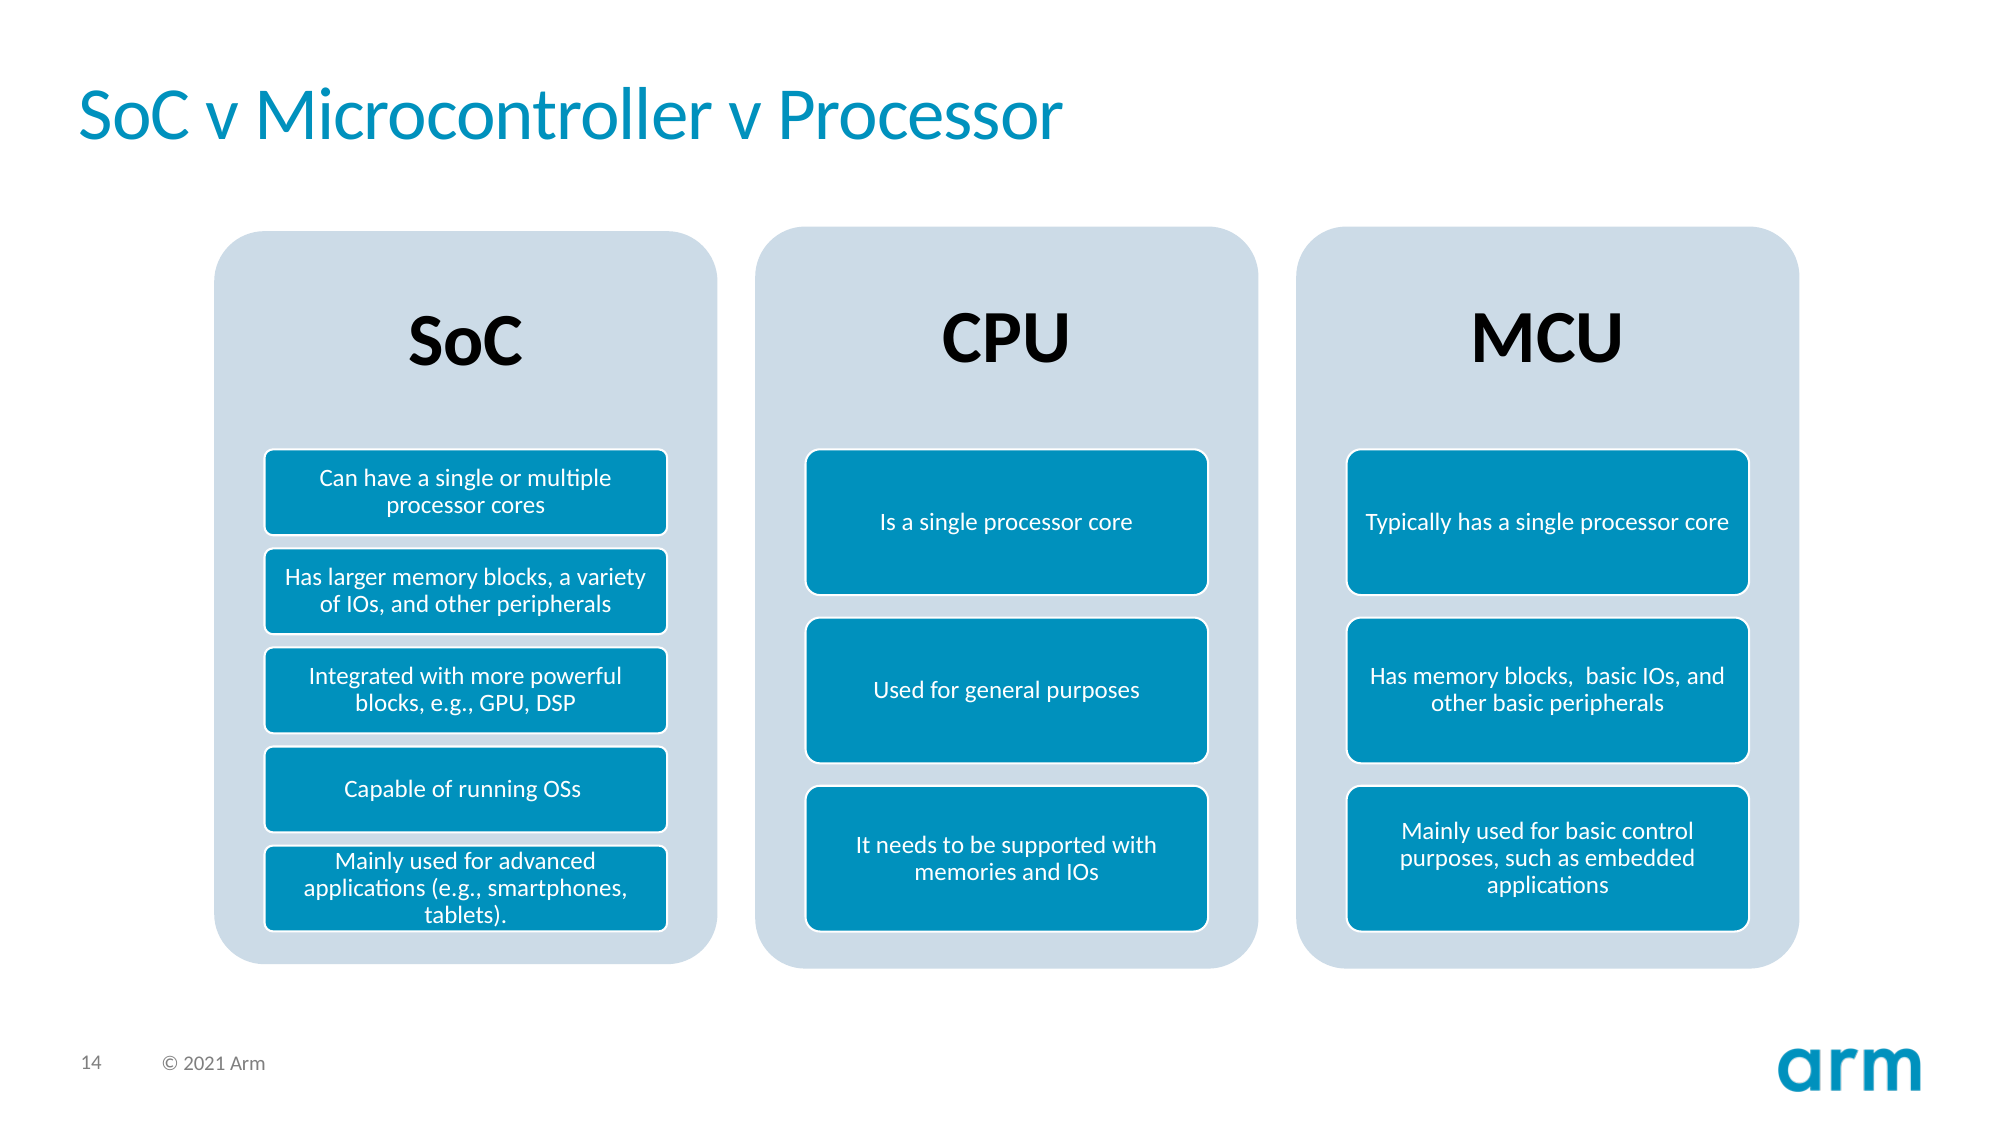

# SoC v Microcontroller v Processor
CPU
MCU
SoC
Is a single processor core
Typically has a single processor core
Can have a single or multiple processor cores
Has larger memory blocks, a variety of IOs, and other peripherals
Used for general purposes
Has memory blocks,  basic IOs, and other basic peripherals
Integrated with more powerful blocks, e.g., GPU, DSP
Capable of running OSs
It needs to be supported with memories and IOs
Mainly used for basic control purposes, such as embedded applications
Mainly used for advanced applications (e.g., smartphones, tablets).